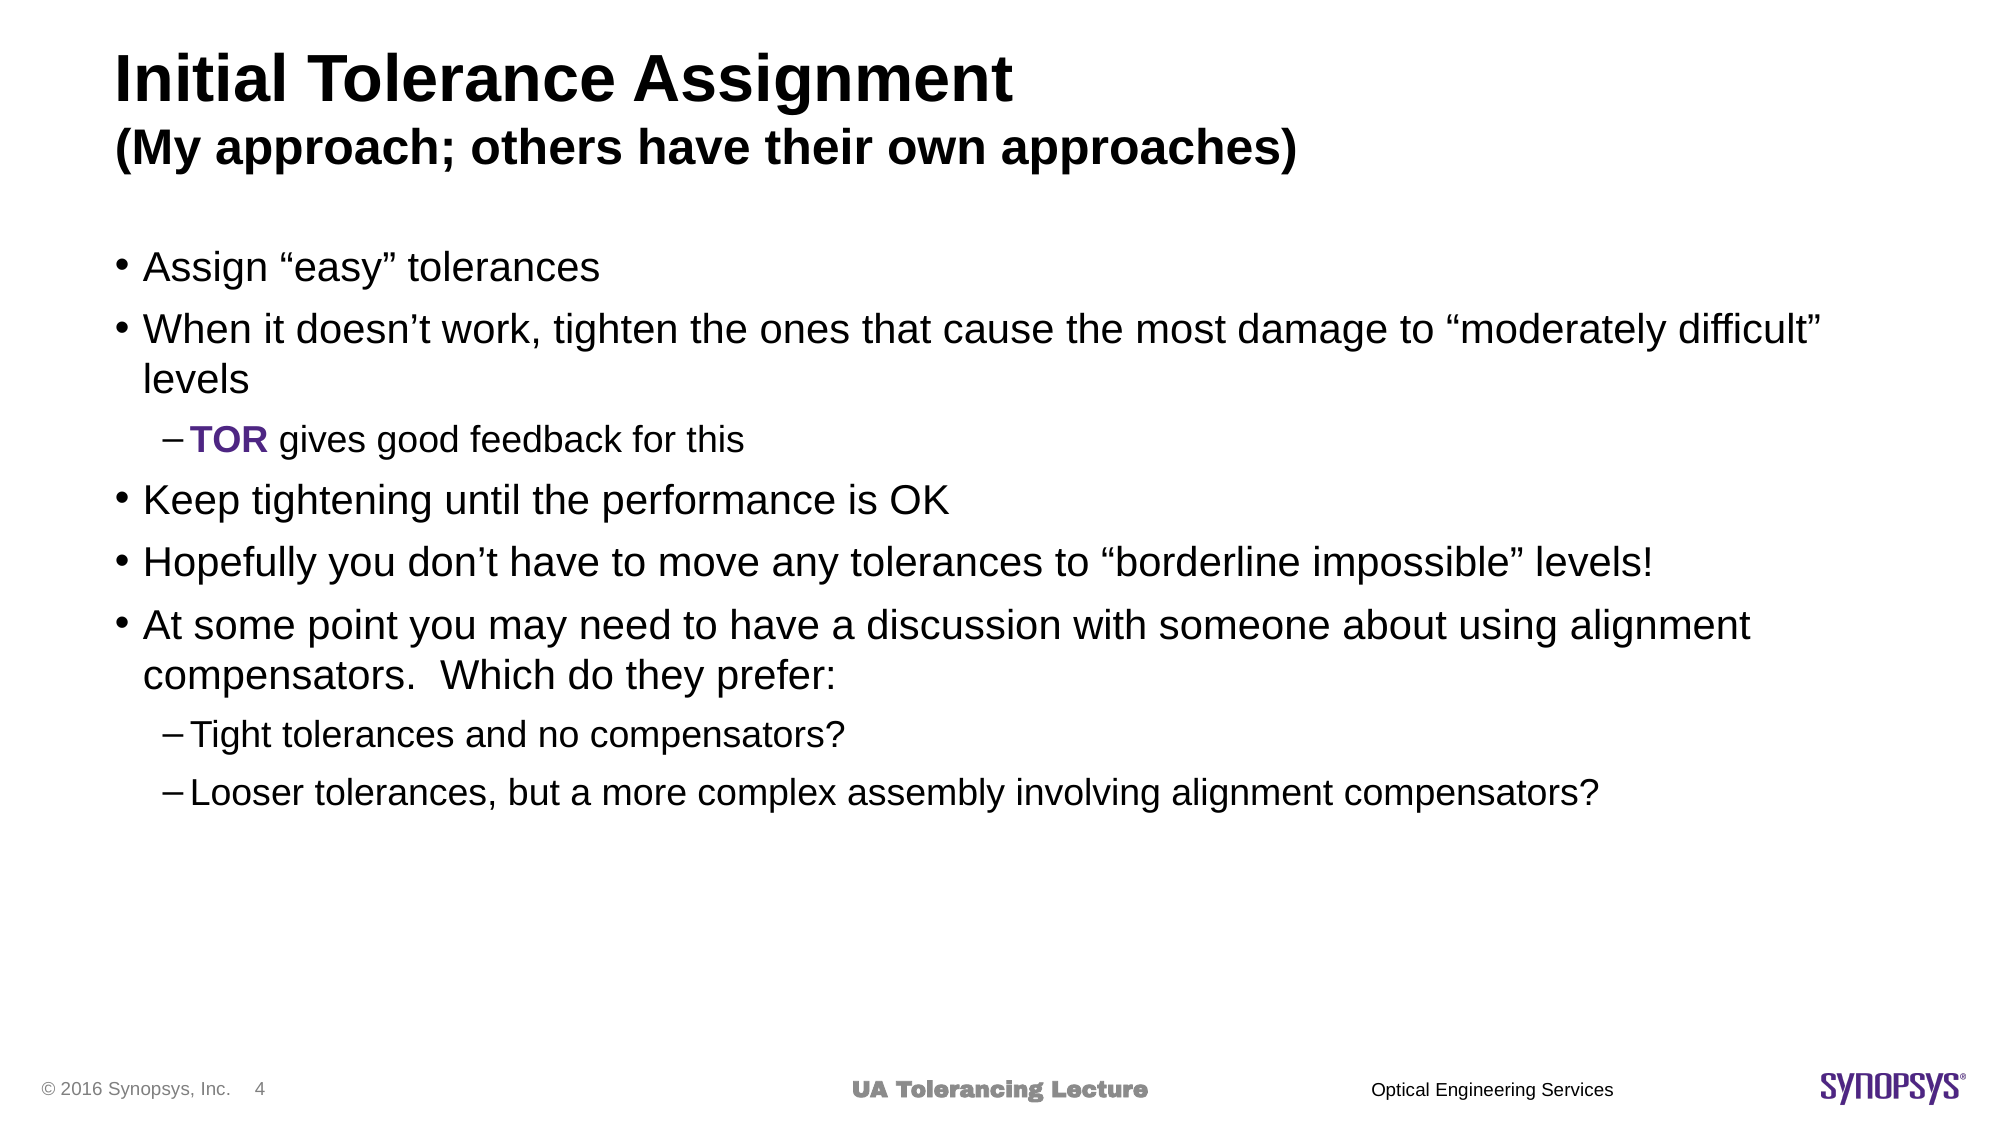

# Initial Tolerance Assignment (My approach; others have their own approaches)
Assign “easy” tolerances
When it doesn’t work, tighten the ones that cause the most damage to “moderately difficult” levels
TOR gives good feedback for this
Keep tightening until the performance is OK
Hopefully you don’t have to move any tolerances to “borderline impossible” levels!
At some point you may need to have a discussion with someone about using alignment compensators.  Which do they prefer:
Tight tolerances and no compensators?
Looser tolerances, but a more complex assembly involving alignment compensators?

UA Tolerancing Lecture